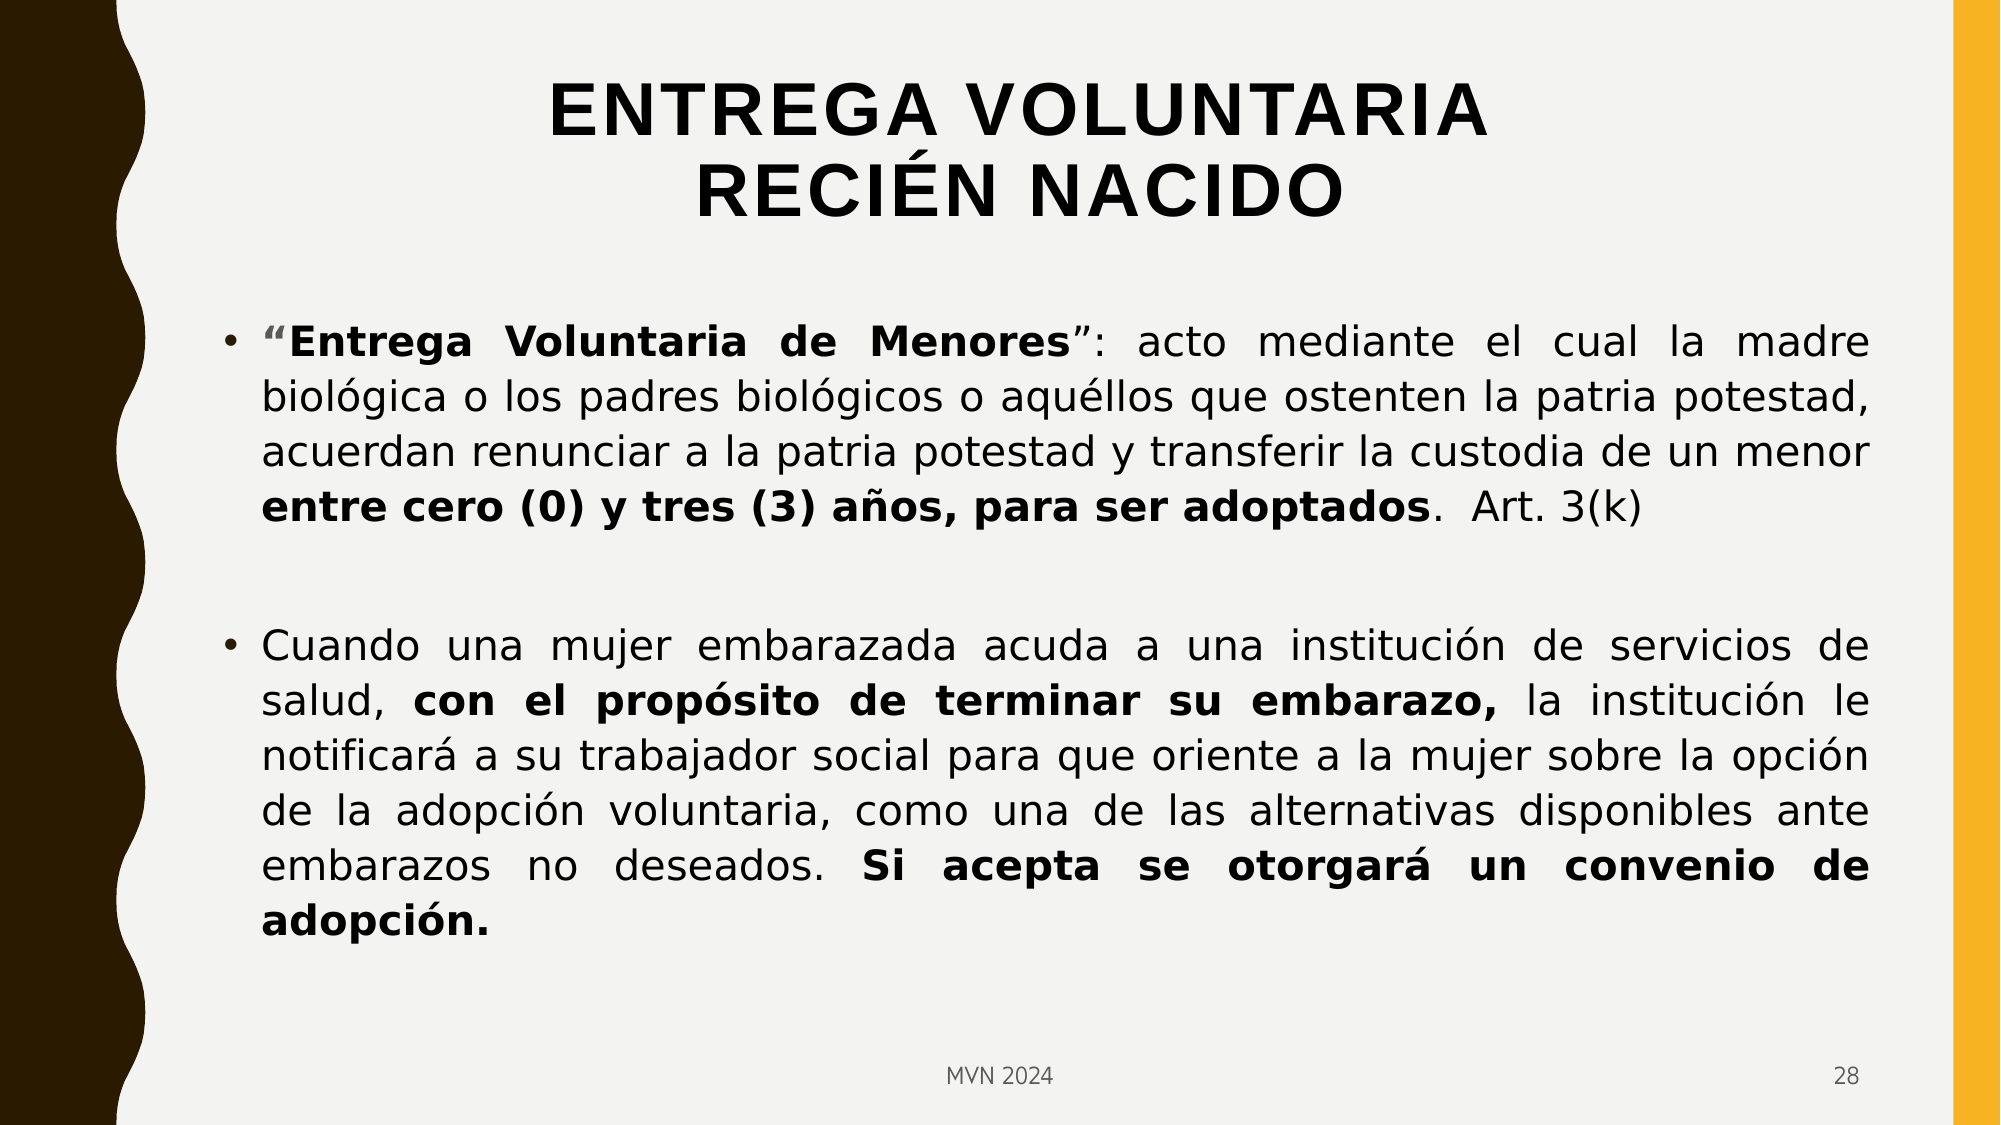

# Entrega Voluntaria Recién Nacido
“Entrega Voluntaria de Menores”: acto mediante el cual la madre biológica o los padres biológicos o aquéllos que ostenten la patria potestad, acuerdan renunciar a la patria potestad y transferir la custodia de un menor entre cero (0) y tres (3) años, para ser adoptados.  Art. 3(k)

Cuando una mujer embarazada acuda a una institución de servicios de salud, con el propósito de terminar su embarazo, la institución le notificará a su trabajador social para que oriente a la mujer sobre la opción de la adopción voluntaria, como una de las alternativas disponibles ante embarazos no deseados. Si acepta se otorgará un convenio de adopción.
MVN 2024
28